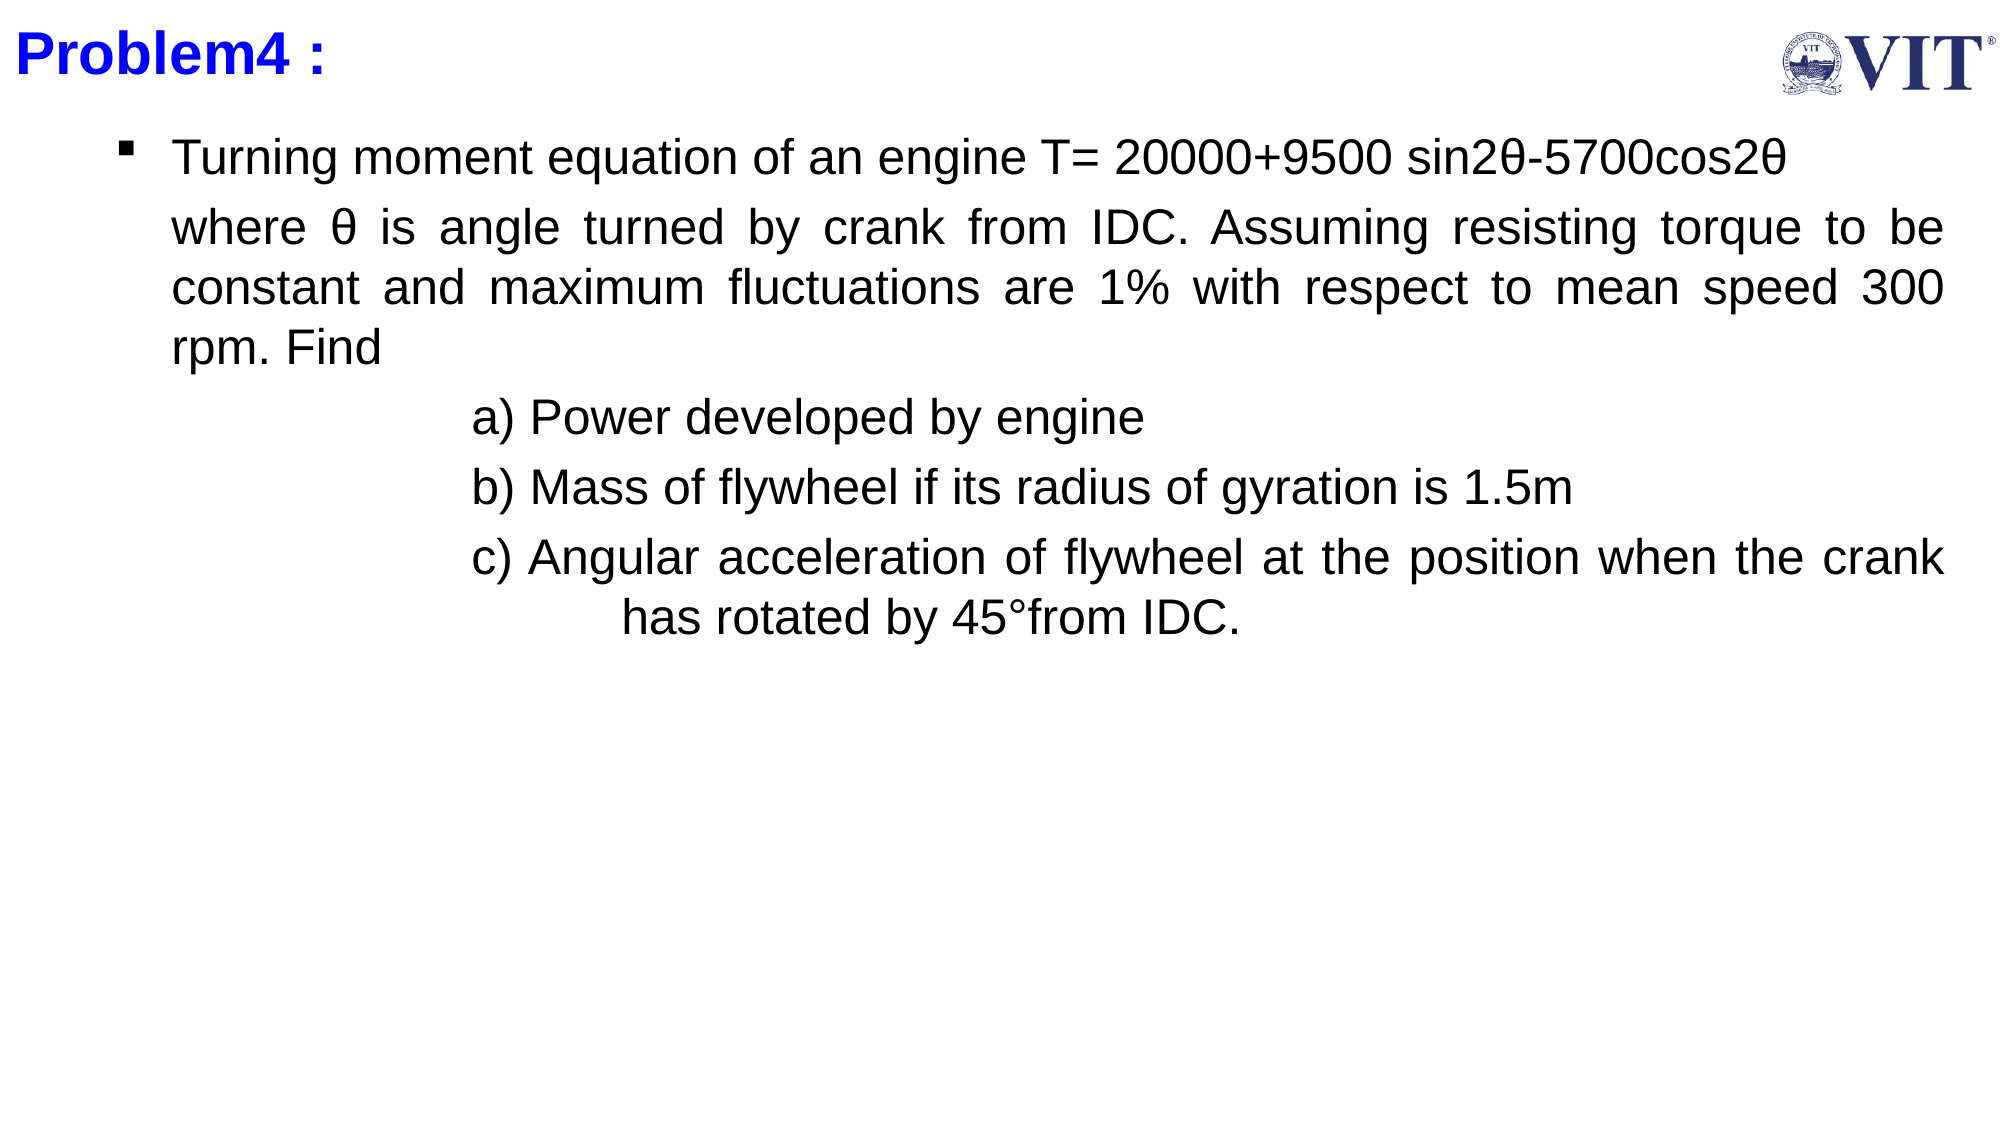

# Problem4 :

Turning moment equation of an engine T= 20000+9500 sin2θ-5700cos2θ
	where θ is angle turned by crank from IDC. Assuming resisting torque to be constant and maximum fluctuations are 1% with respect to mean speed 300 rpm. Find
			a) Power developed by engine
			b) Mass of flywheel if its radius of gyration is 1.5m
			c) Angular acceleration of flywheel at the position when the crank 			has rotated by 45°from IDC.